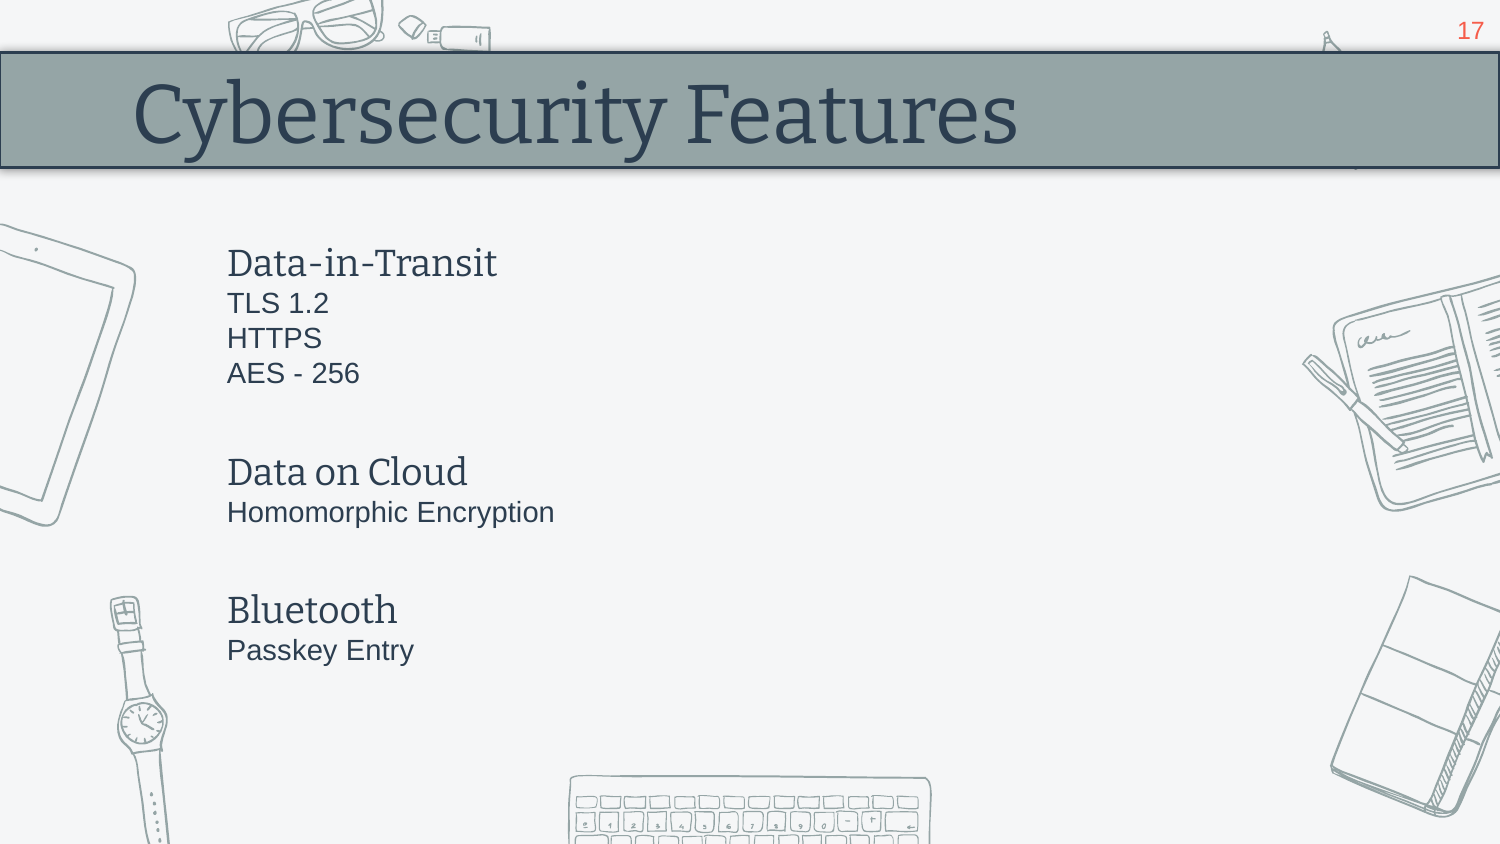

17
       Cybersecurity Features
     Future RoadMap
Data-in-Transit
TLS 1.2
HTTPS
AES - 256
Two Factor Authentication
Cell Tower Triangulation
Data on Cloud
Homomorphic Encryption
Bluetooth
Passkey Entry